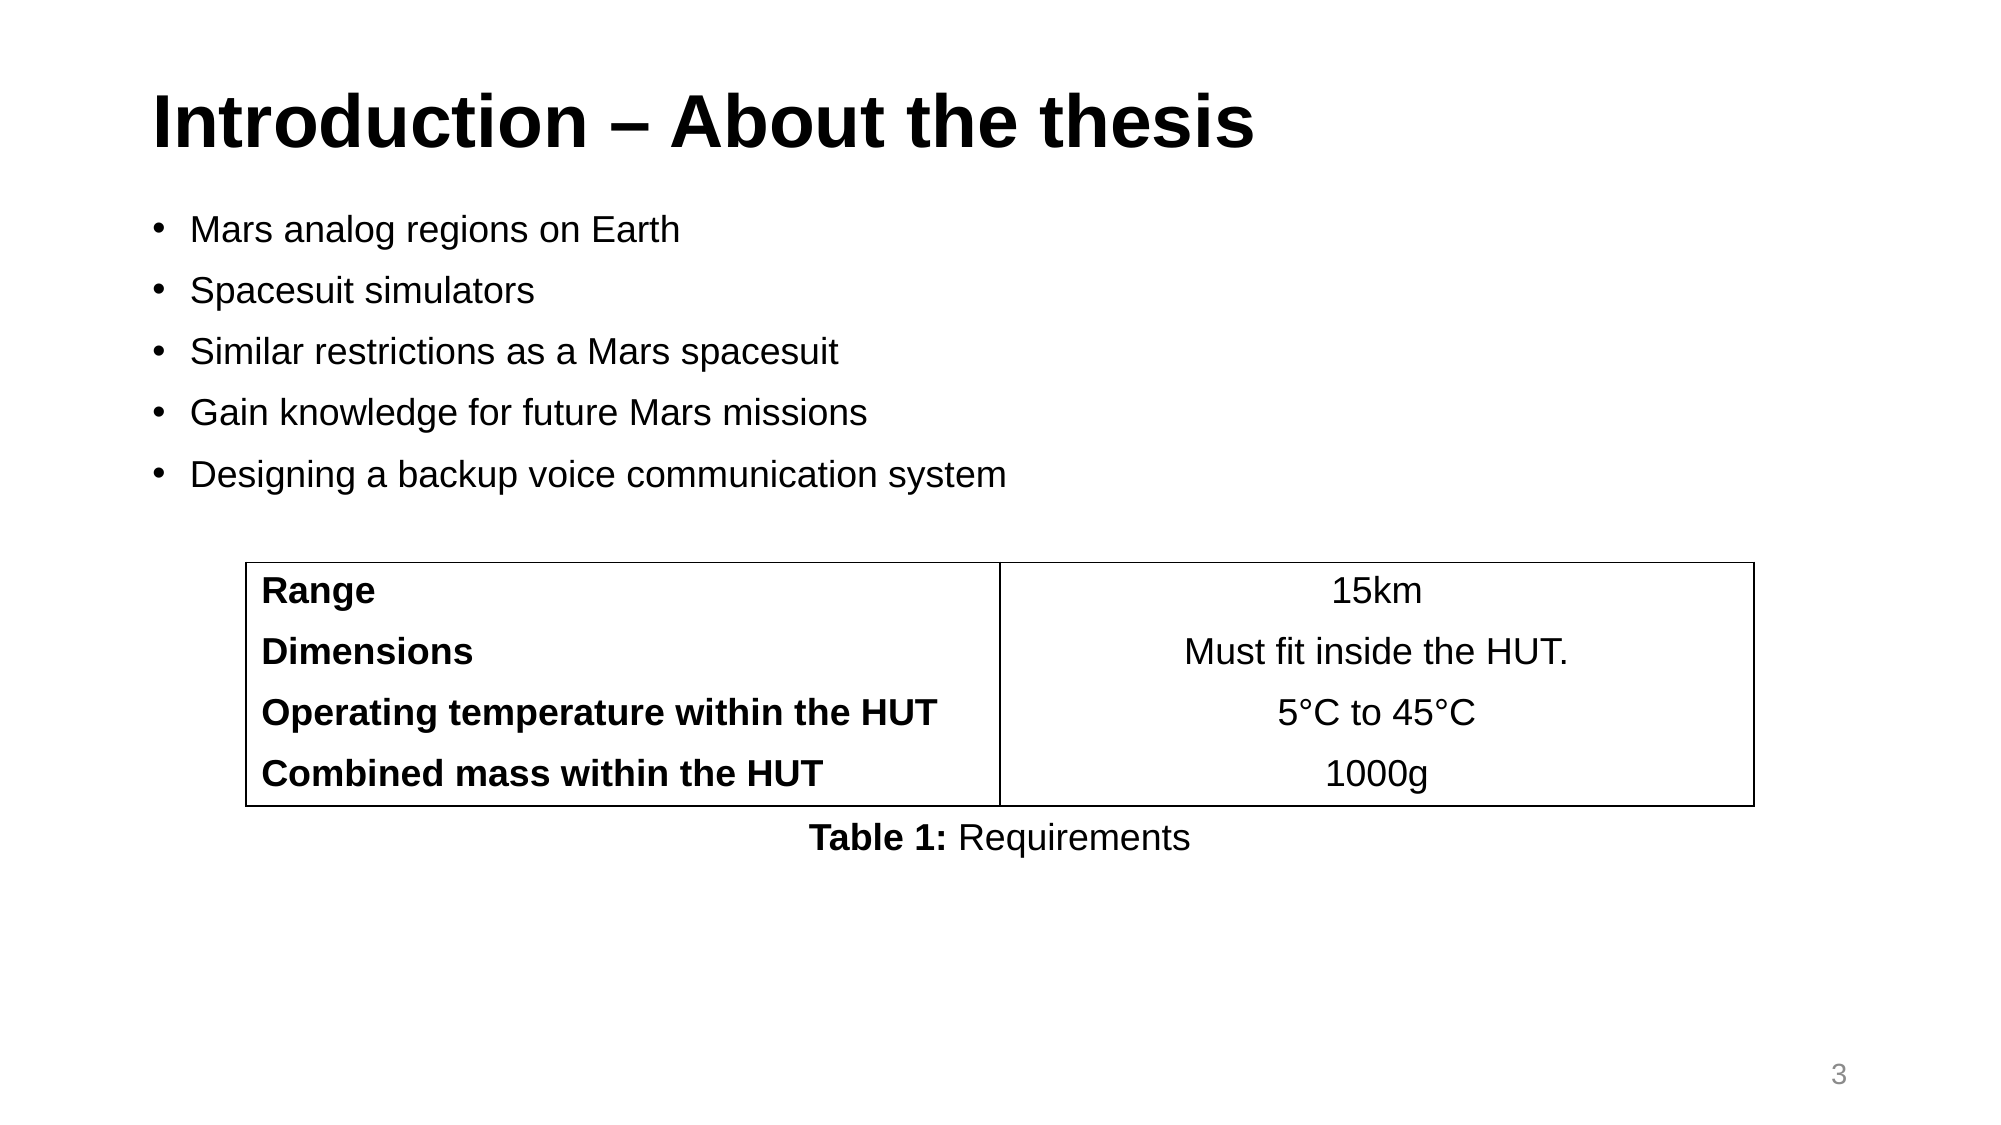

# Introduction – About the thesis
Mars analog regions on Earth
Spacesuit simulators
Similar restrictions as a Mars spacesuit
Gain knowledge for future Mars missions
Designing a backup voice communication system

| Range | 15km |
| --- | --- |
| Dimensions | Must fit inside the HUT. |
| Operating temperature within the HUT | 5°C to 45°C |
| Combined mass within the HUT | 1000g |
Table 1: Requirements
3